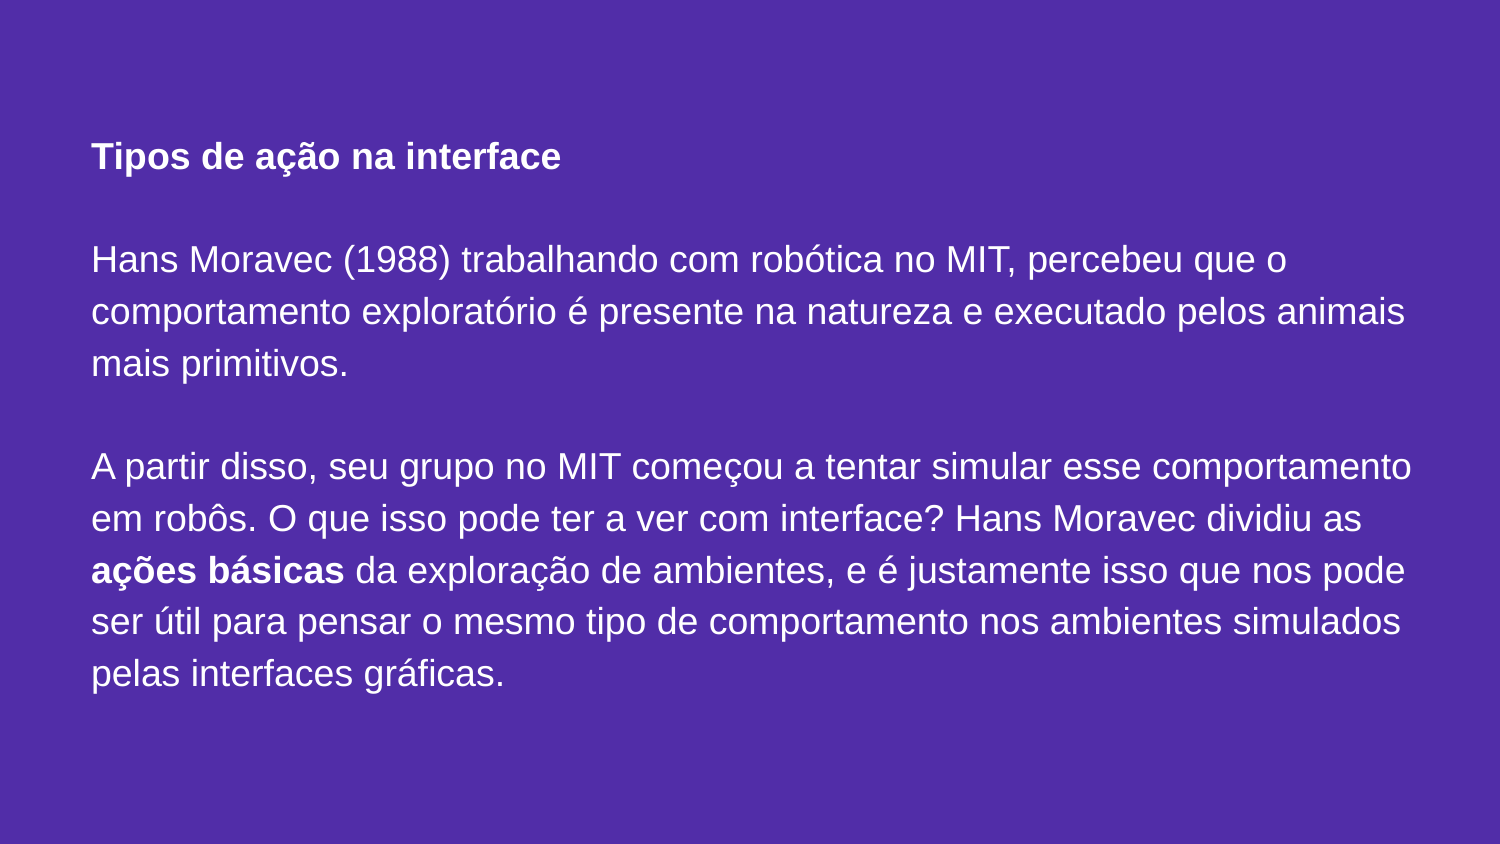

Tipos de ação na interface

Hans Moravec (1988) trabalhando com robótica no MIT, percebeu que o comportamento exploratório é presente na natureza e executado pelos animais mais primitivos.

A partir disso, seu grupo no MIT começou a tentar simular esse comportamento em robôs. O que isso pode ter a ver com interface? Hans Moravec dividiu as ações básicas da exploração de ambientes, e é justamente isso que nos pode ser útil para pensar o mesmo tipo de comportamento nos ambientes simulados pelas interfaces gráficas.